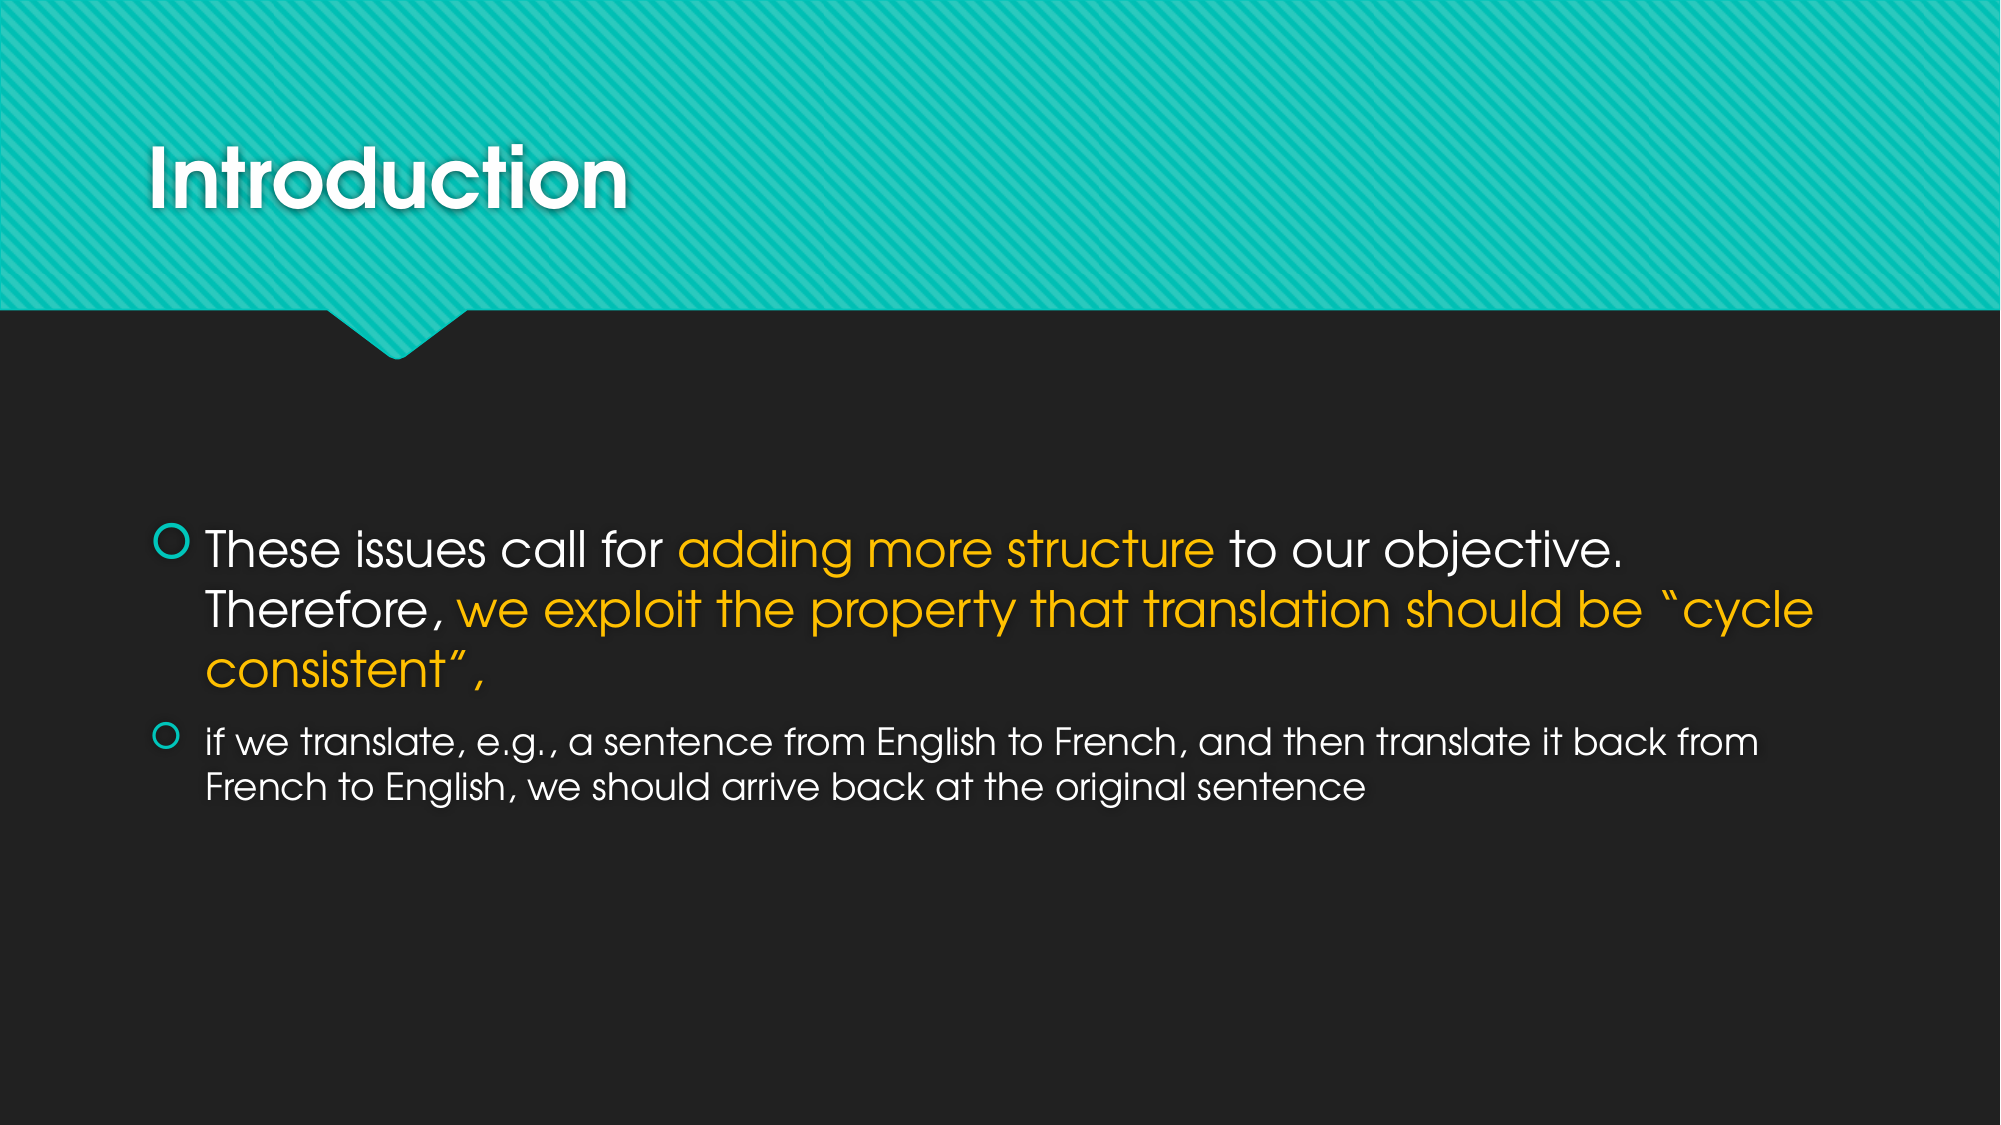

# Introduction
These issues call for adding more structure to our objective. Therefore, we exploit the property that translation should be “cycle consistent”,
if we translate, e.g., a sentence from English to French, and then translate it back from French to English, we should arrive back at the original sentence